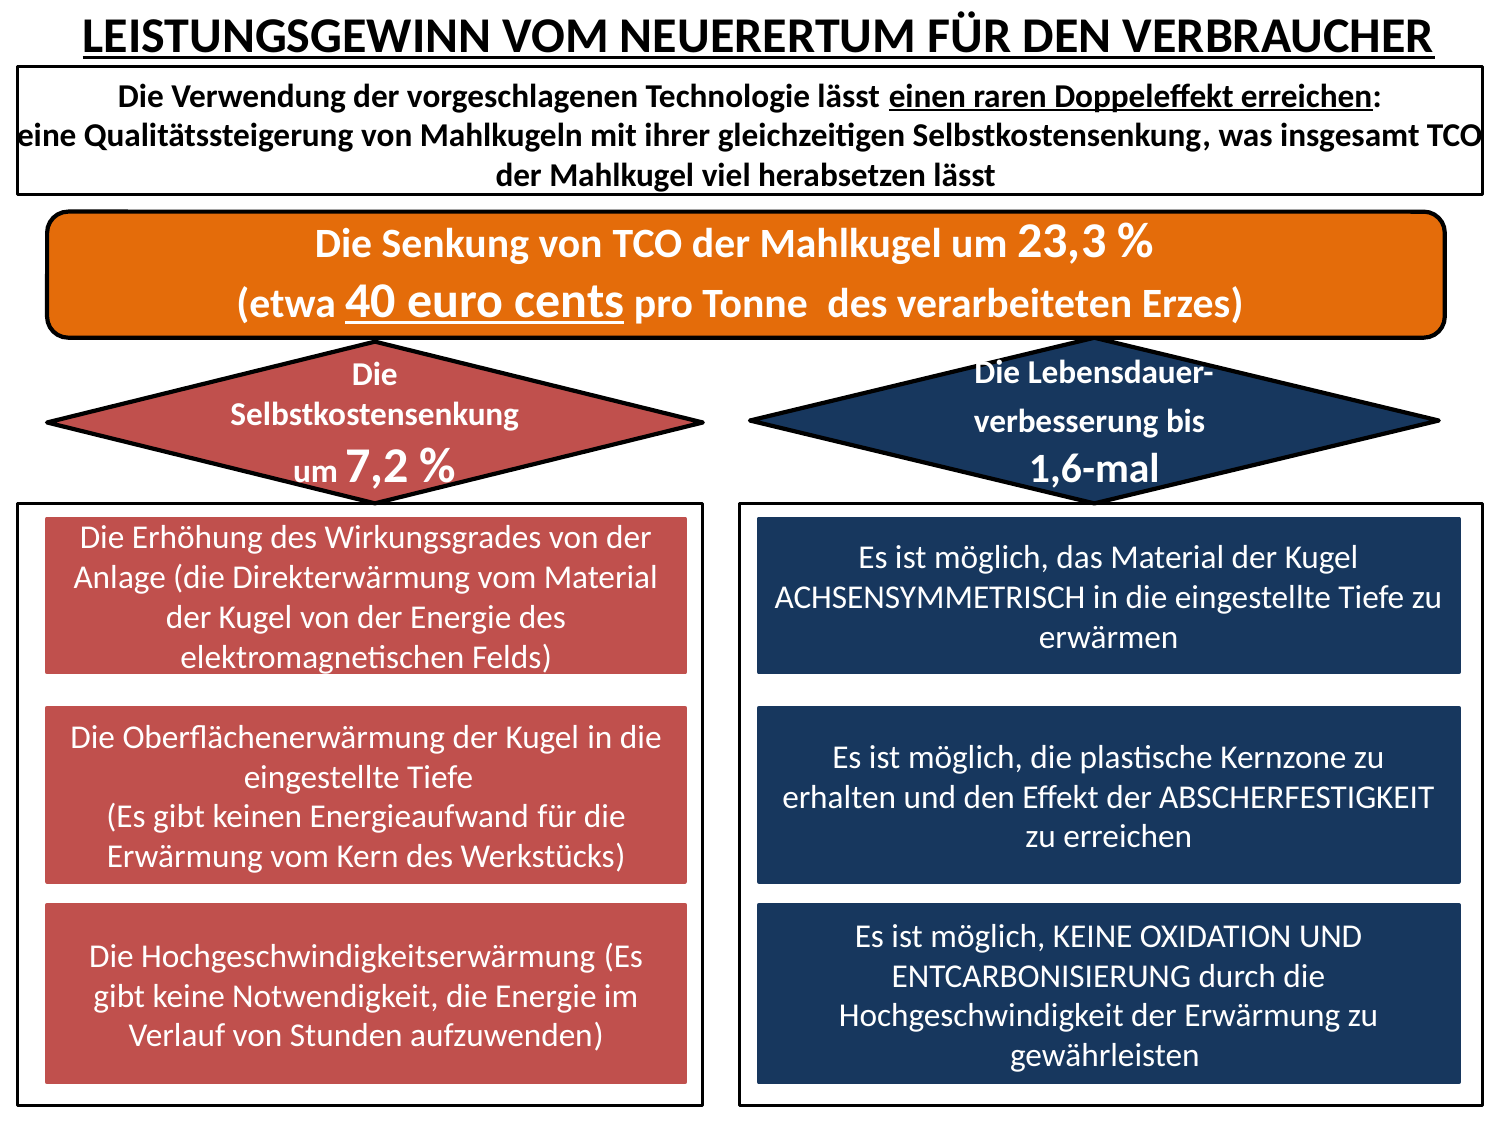

LEISTUNGSGEWINN VOM NEUERERTUM FÜR DEN VERBRAUCHER
Die Verwendung der vorgeschlagenen Technologie lässt einen raren Doppeleffekt erreichen:
eine Qualitätssteigerung von Mahlkugeln mit ihrer gleichzeitigen Selbstkostensenkung, was insgesamt TCO der Mahlkugel viel herabsetzen lässt

Die Senkung von TCO der Mahlkugel um 23,3 %
(etwa 40 euro cents pro Tonne  des verarbeiteten Erzes)

Die Lebensdauer-verbesserung bis
1,6-mal
Die Selbstkostensenkung um 7,2 %

Die Erhöhung des Wirkungsgrades von der Anlage (die Direkterwärmung vom Material der Kugel von der Energie des elektromagnetischen Felds)
Es ist möglich, das Material der Kugel ACHSENSYMMETRISCH in die eingestellte Tiefe zu erwärmen
Die Oberflächenerwärmung der Kugel in die eingestellte Tiefe
(Es gibt keinen Energieaufwand für die Erwärmung vom Kern des Werkstücks)
Es ist möglich, die plastische Kernzone zu erhalten und den Effekt der ABSCHERFESTIGKEIT zu erreichen
Die Hochgeschwindigkeitserwärmung (Es gibt keine Notwendigkeit, die Energie im Verlauf von Stunden aufzuwenden)
Es ist möglich, KEINE OXIDATION UND ENTCARBONISIERUNG durch die Hochgeschwindigkeit der Erwärmung zu gewährleisten